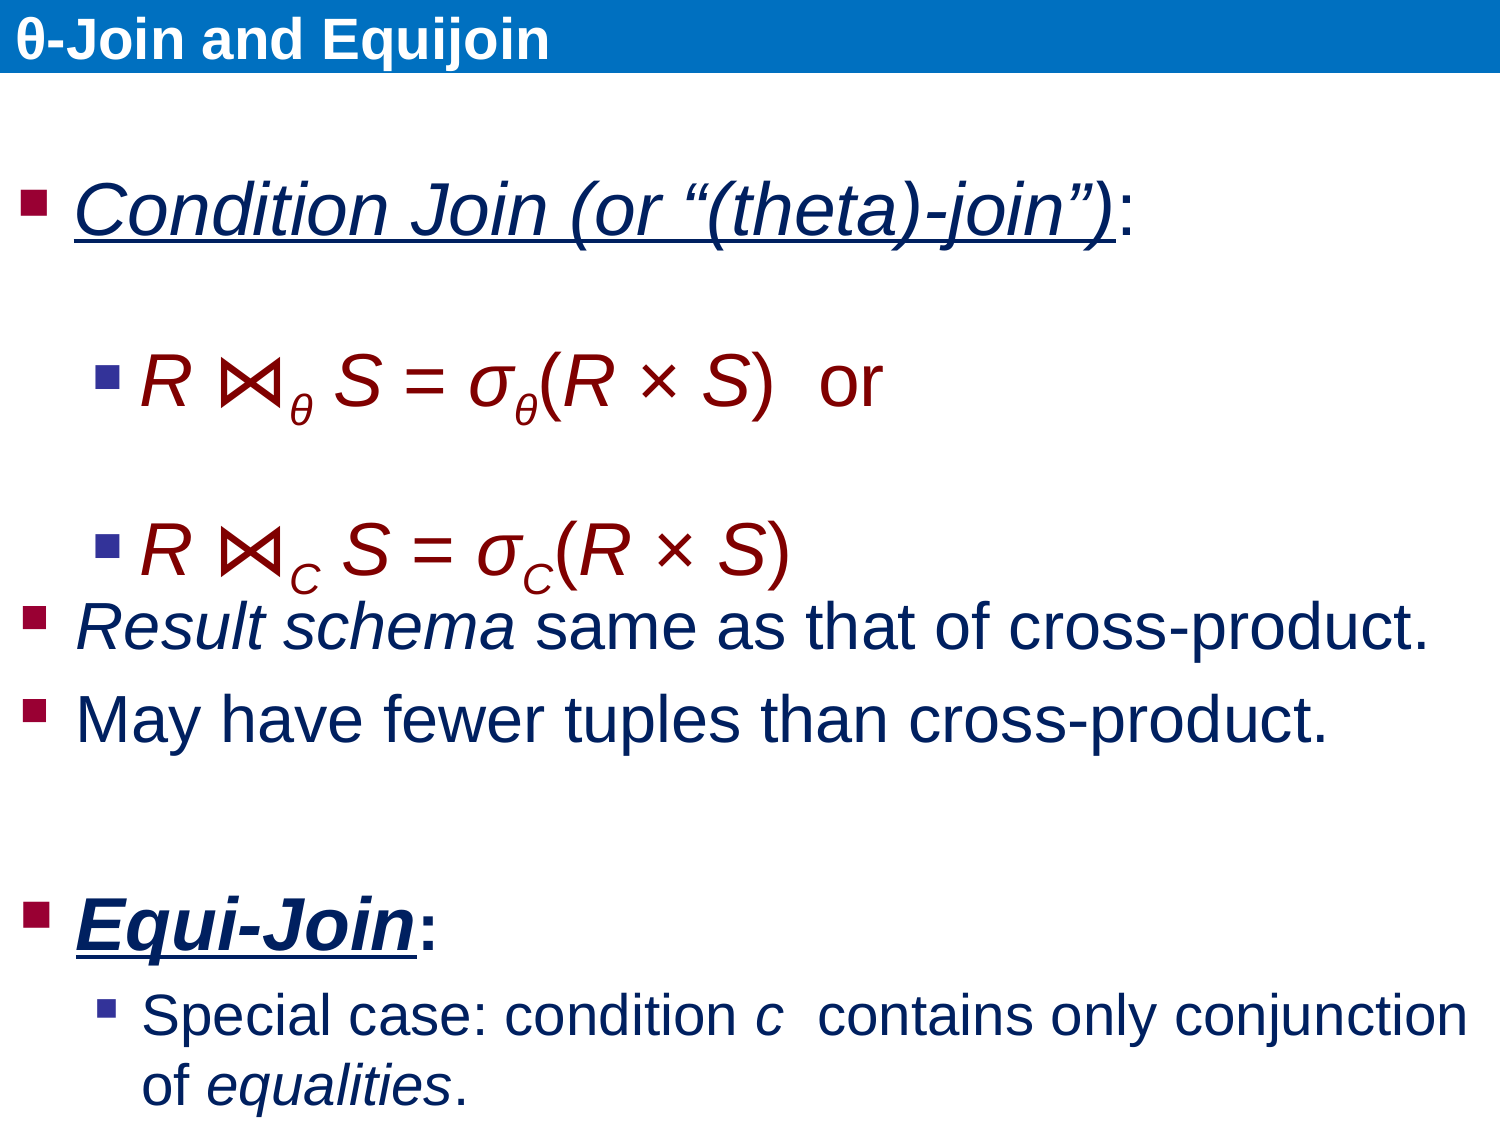

# θ-Join and Equijoin
Condition Join (or “(theta)-join”):
R ⋈θ S = σθ(R × S)  or
R ⋈C S = σC(R × S)

Result schema same as that of cross-product.
May have fewer tuples than cross-product.

Equi-Join:
Special case: condition c  contains only conjunction of equalities.